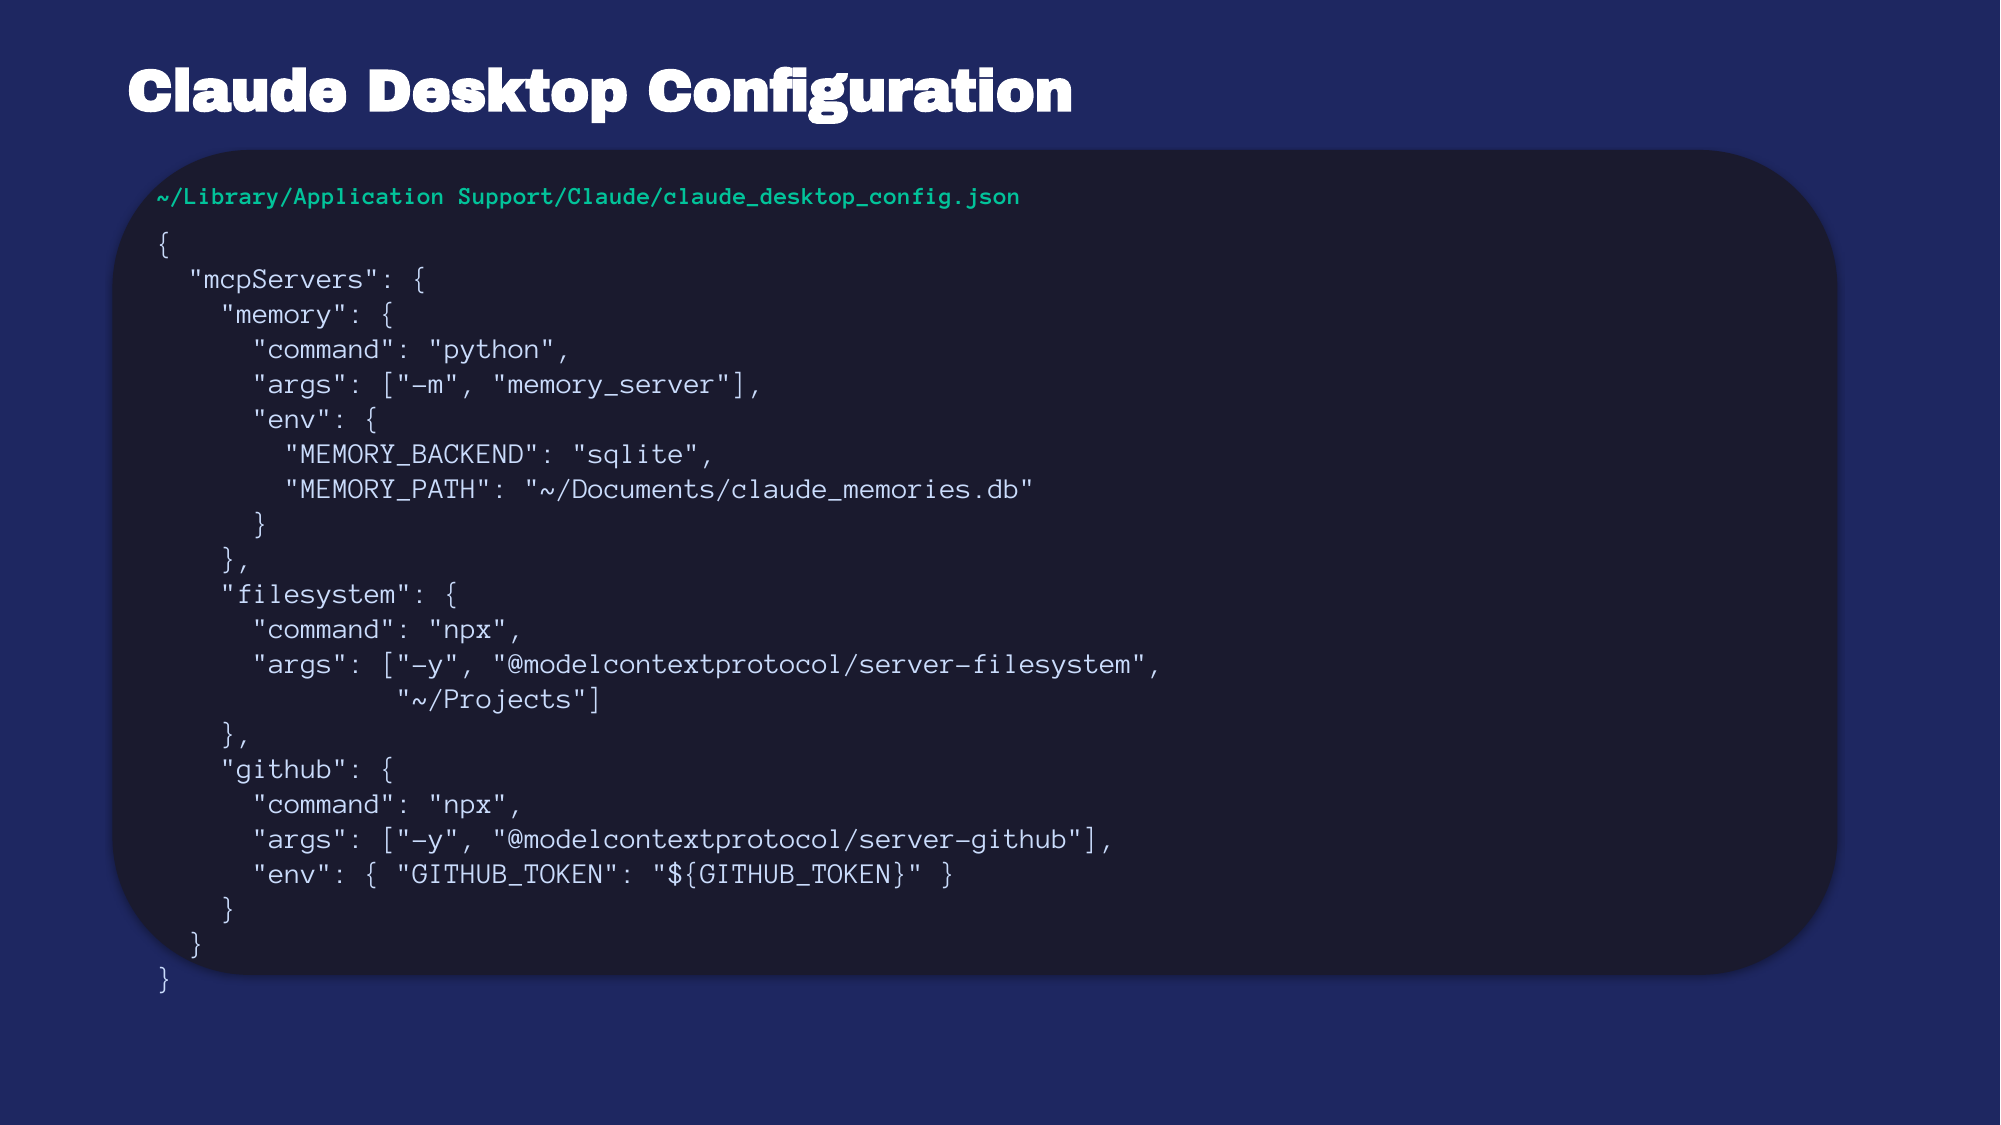

Claude Desktop Configuration

~/Library/Application Support/Claude/claude_desktop_config.json
{
  "mcpServers": {
    "memory": {
      "command": "python",
      "args": ["-m", "memory_server"],
      "env": {
        "MEMORY_BACKEND": "sqlite",
        "MEMORY_PATH": "~/Documents/claude_memories.db"
      }
    },
    "filesystem": {
      "command": "npx",
      "args": ["-y", "@modelcontextprotocol/server-filesystem",
               "~/Projects"]
    },
    "github": {
      "command": "npx",
      "args": ["-y", "@modelcontextprotocol/server-github"],
      "env": { "GITHUB_TOKEN": "${GITHUB_TOKEN}" }
    }
  }
}